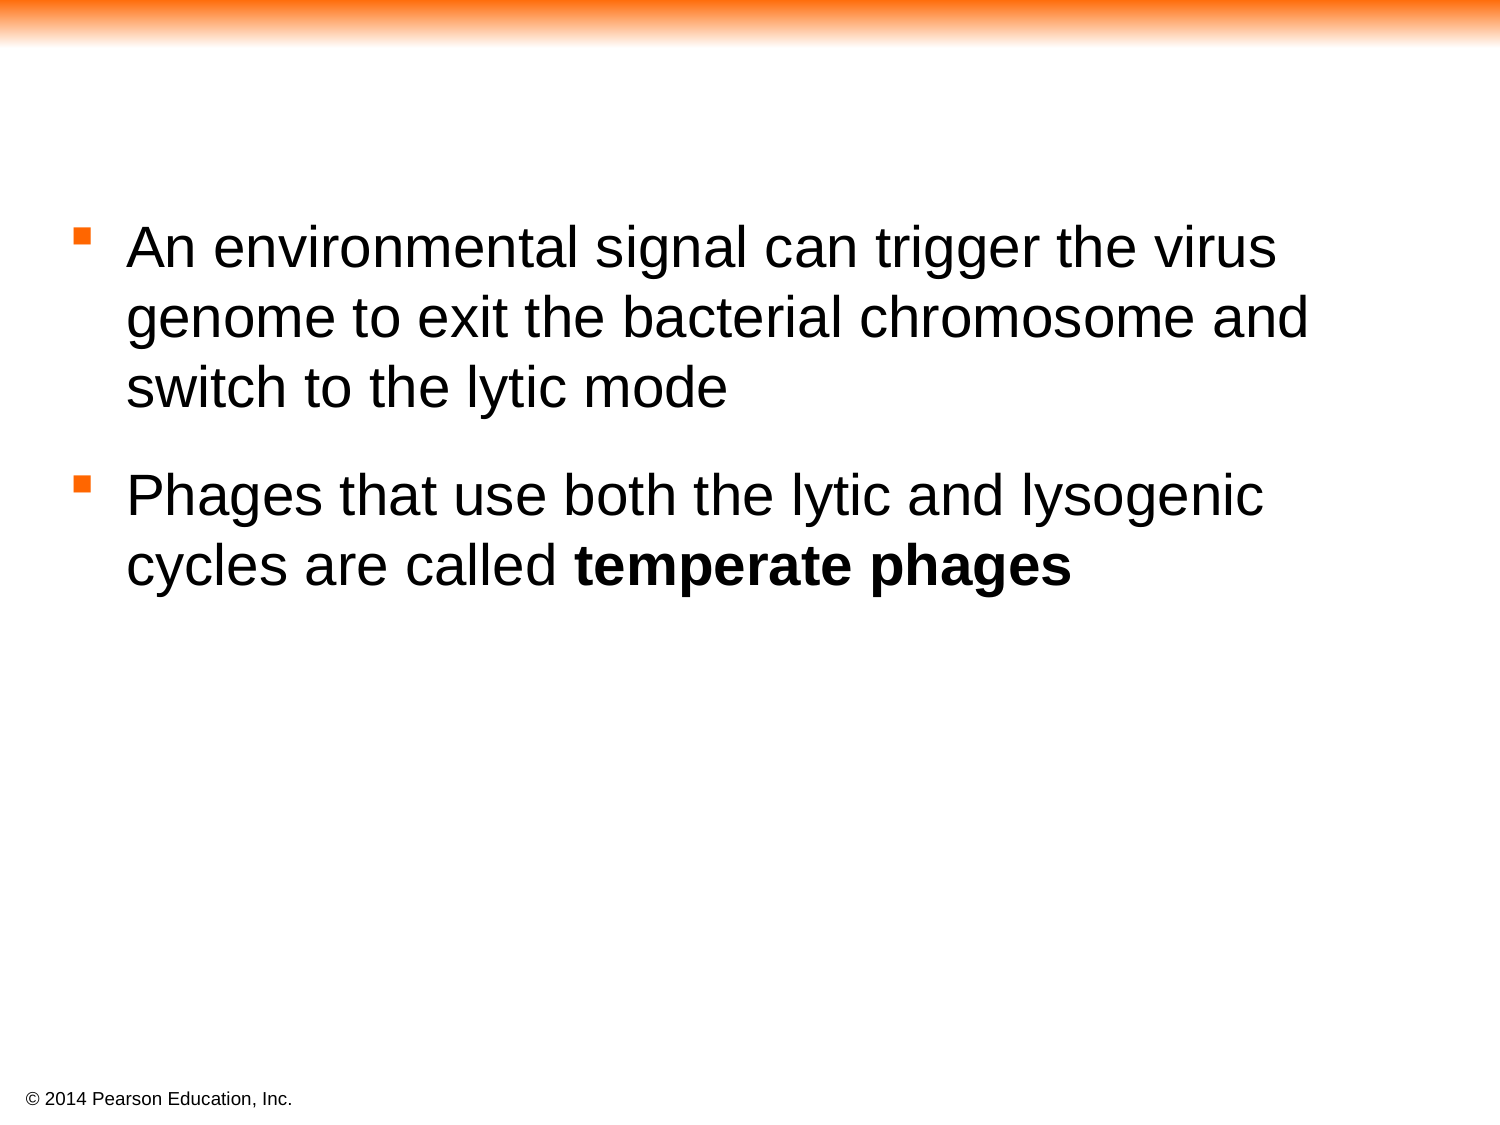

An environmental signal can trigger the virus genome to exit the bacterial chromosome and switch to the lytic mode
Phages that use both the lytic and lysogenic cycles are called temperate phages